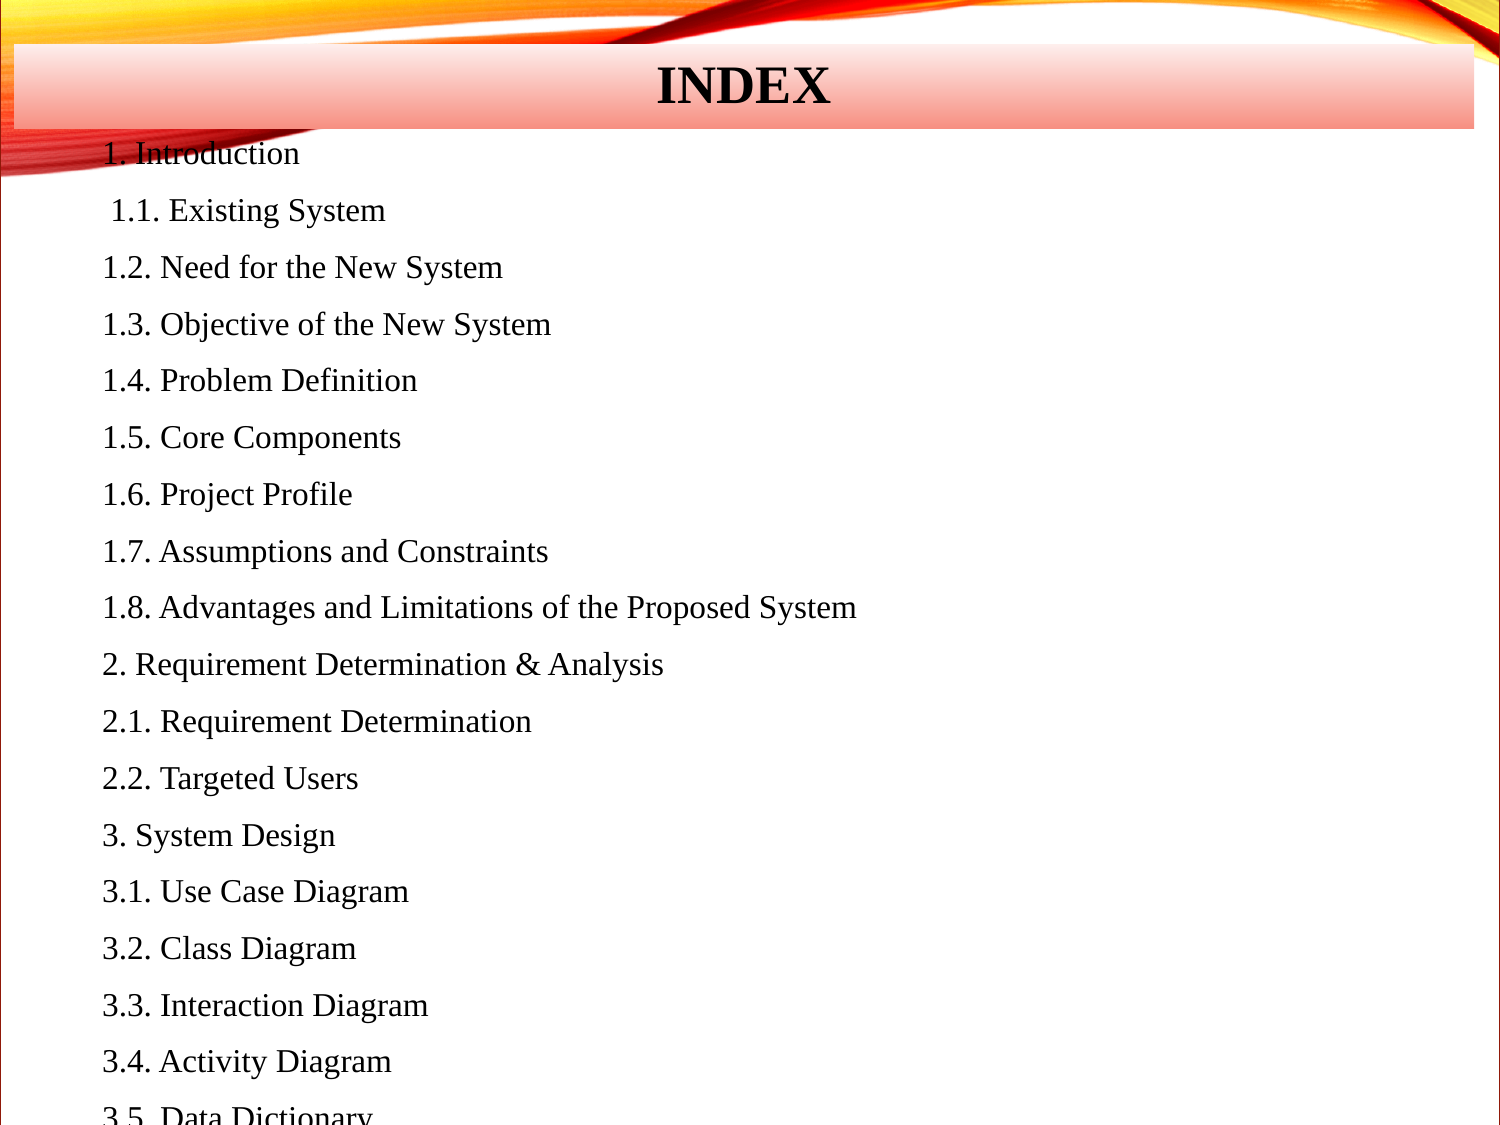

# Index
1. Introduction
 1.1. Existing System
1.2. Need for the New System
1.3. Objective of the New System
1.4. Problem Definition
1.5. Core Components
1.6. Project Profile
1.7. Assumptions and Constraints
1.8. Advantages and Limitations of the Proposed System
2. Requirement Determination & Analysis
2.1. Requirement Determination
2.2. Targeted Users
3. System Design
3.1. Use Case Diagram
3.2. Class Diagram
3.3. Interaction Diagram
3.4. Activity Diagram
3.5. Data Dictionary
4. Screenshots of main modules